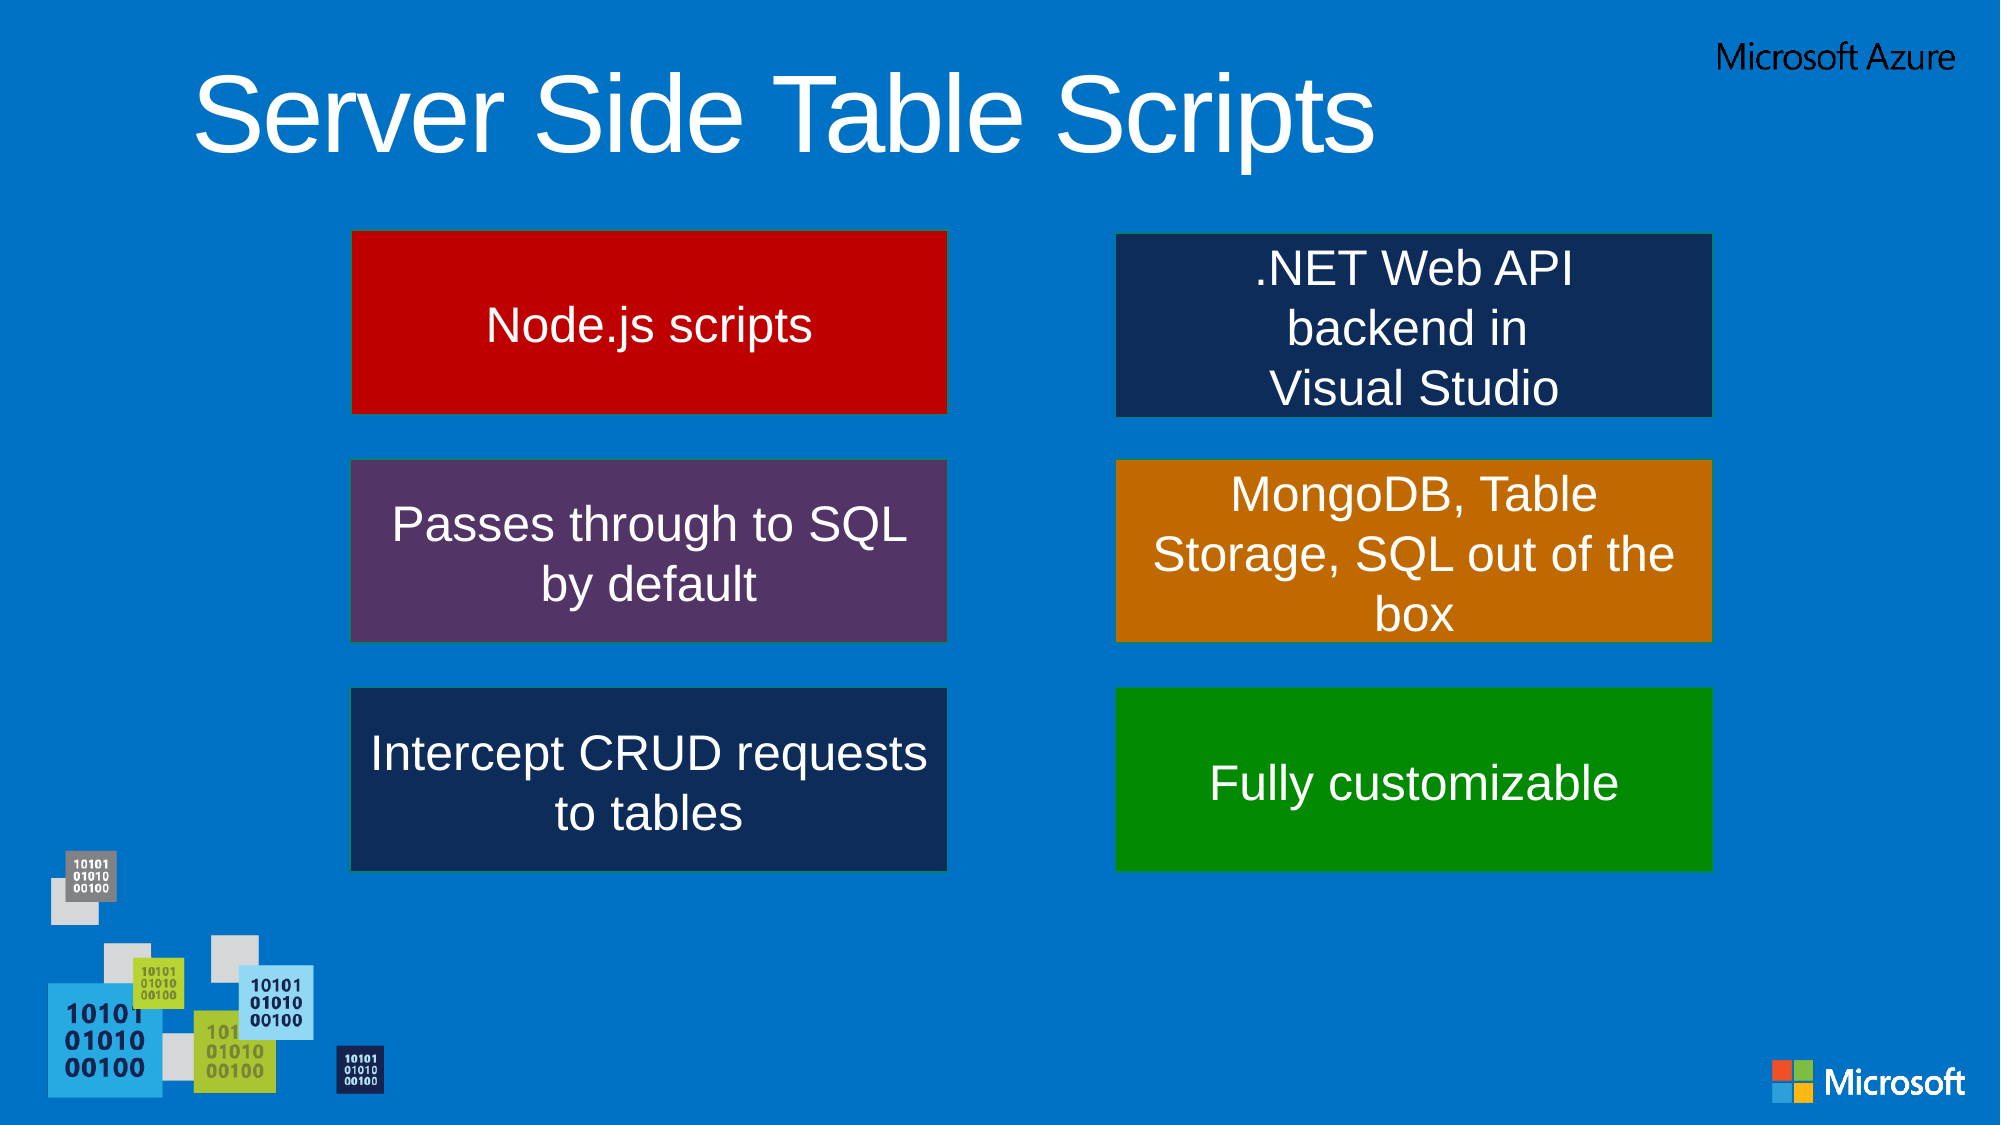

# Server Side Table Scripts
Node.js scripts
.NET Web API
backend in
Visual Studio
Passes through to SQL by default
MongoDB, Table Storage, SQL out of the box
Intercept CRUD requests to tables
Fully customizable